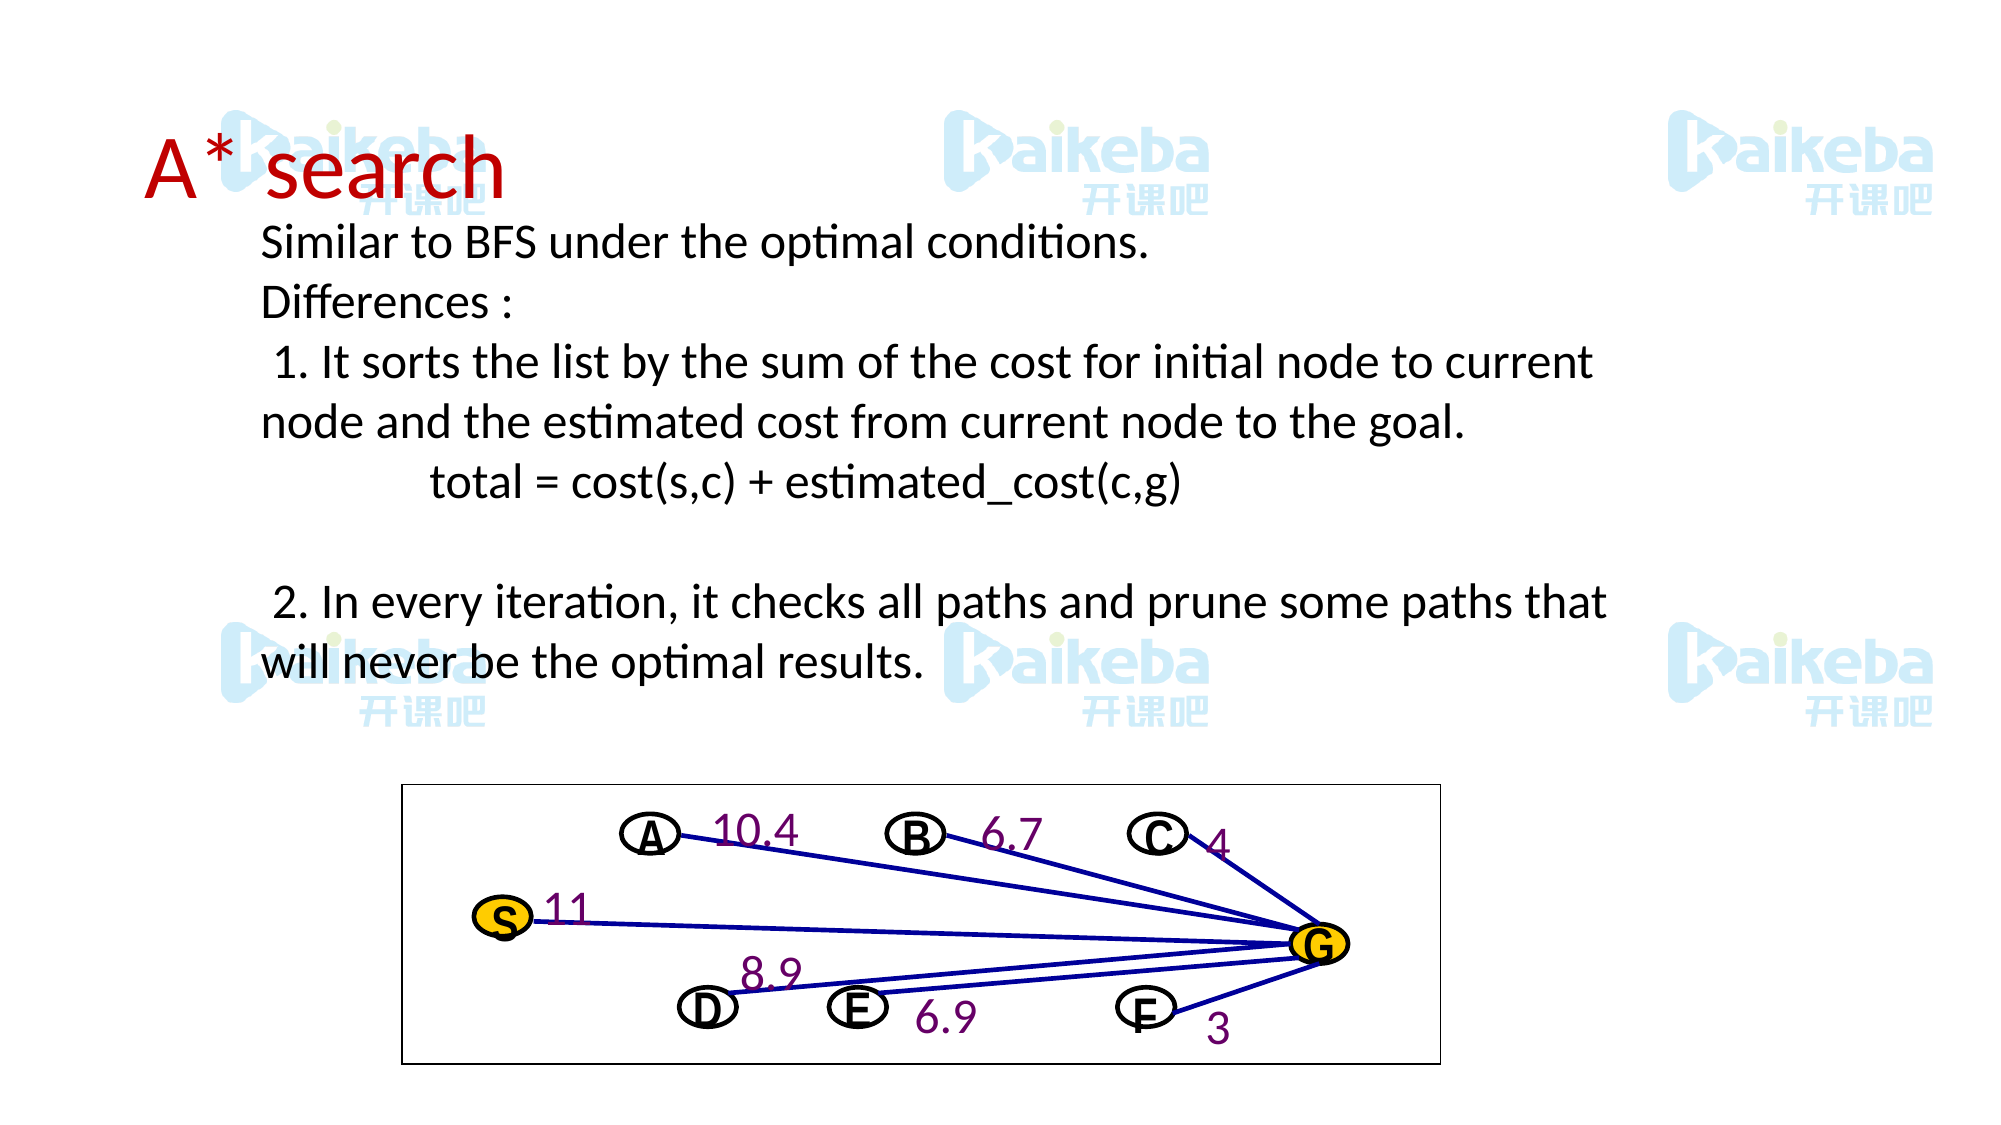

# A* search
Similar to BFS under the optimal conditions.
Differences :
 1. It sorts the list by the sum of the cost for initial node to current node and the estimated cost from current node to the goal.
               total = cost(s,c) + estimated_cost(c,g)

 2. In every iteration, it checks all paths and prune some paths that will never be the optimal results.

10.4
6.7
A
B
C
4

11
S

G
8.9
F
6.9
3
D
E